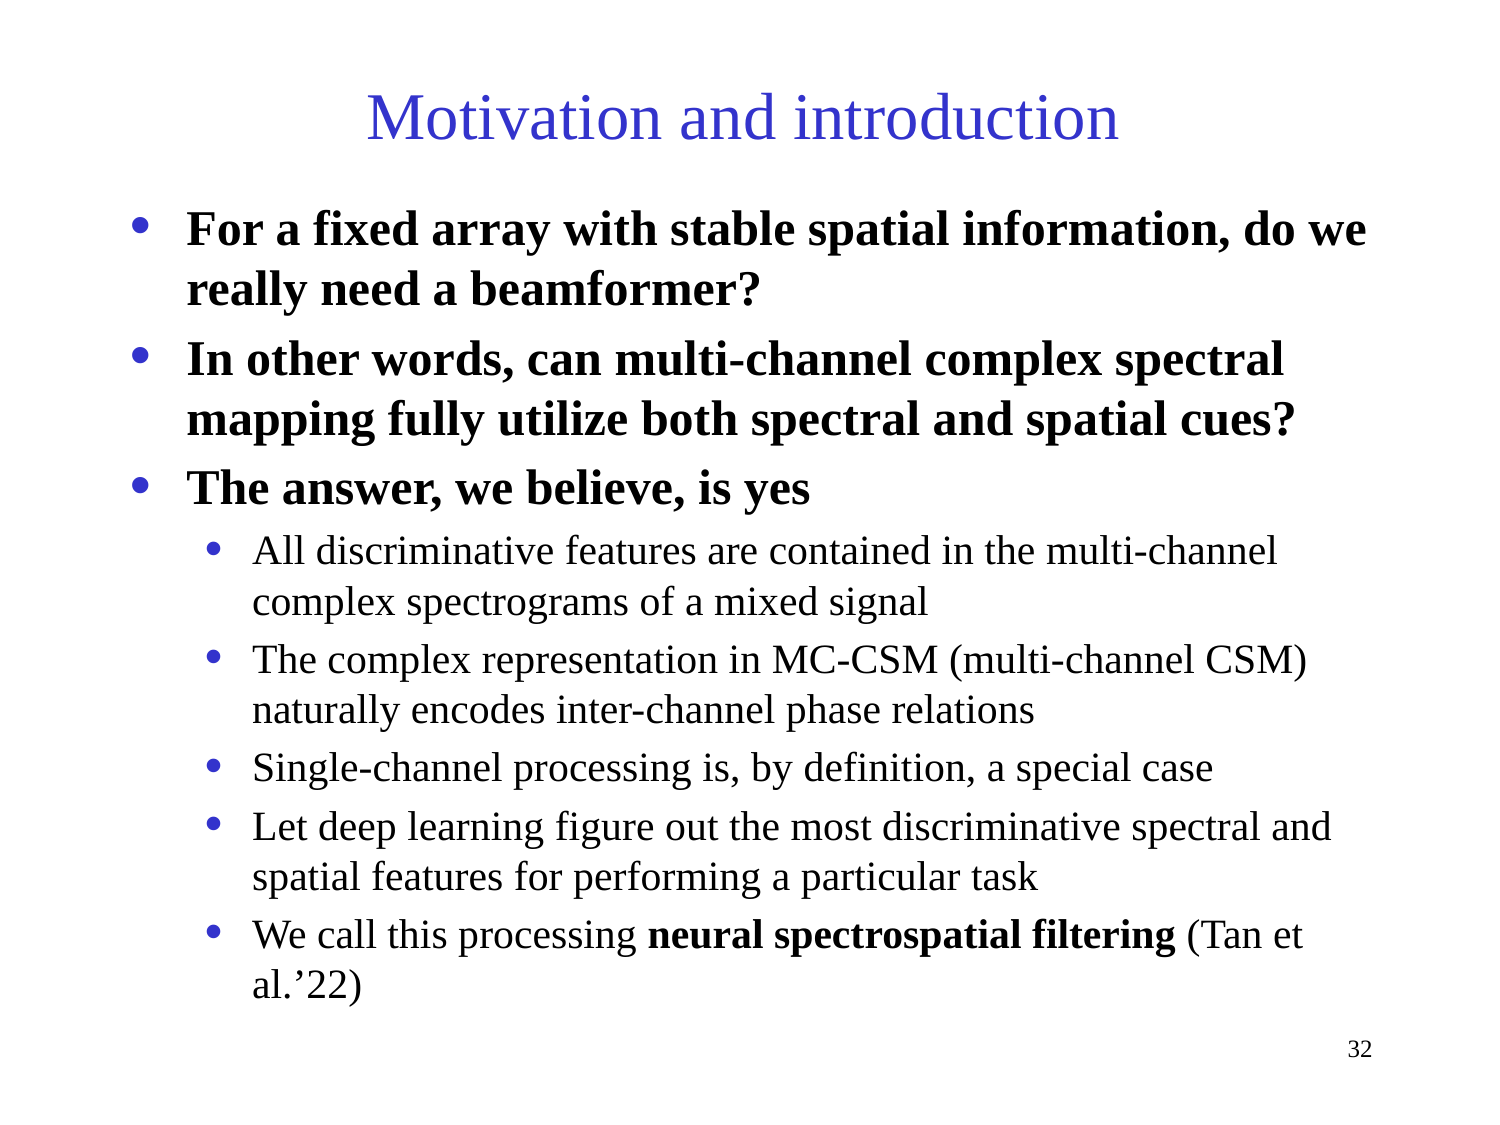

Motivation and introduction
For a fixed array with stable spatial information, do we really need a beamformer?
In other words, can multi-channel complex spectral mapping fully utilize both spectral and spatial cues?
The answer, we believe, is yes
All discriminative features are contained in the multi-channel complex spectrograms of a mixed signal
The complex representation in MC-CSM (multi-channel CSM) naturally encodes inter-channel phase relations
Single-channel processing is, by definition, a special case
Let deep learning figure out the most discriminative spectral and spatial features for performing a particular task
We call this processing neural spectrospatial filtering (Tan et al.’22)
32